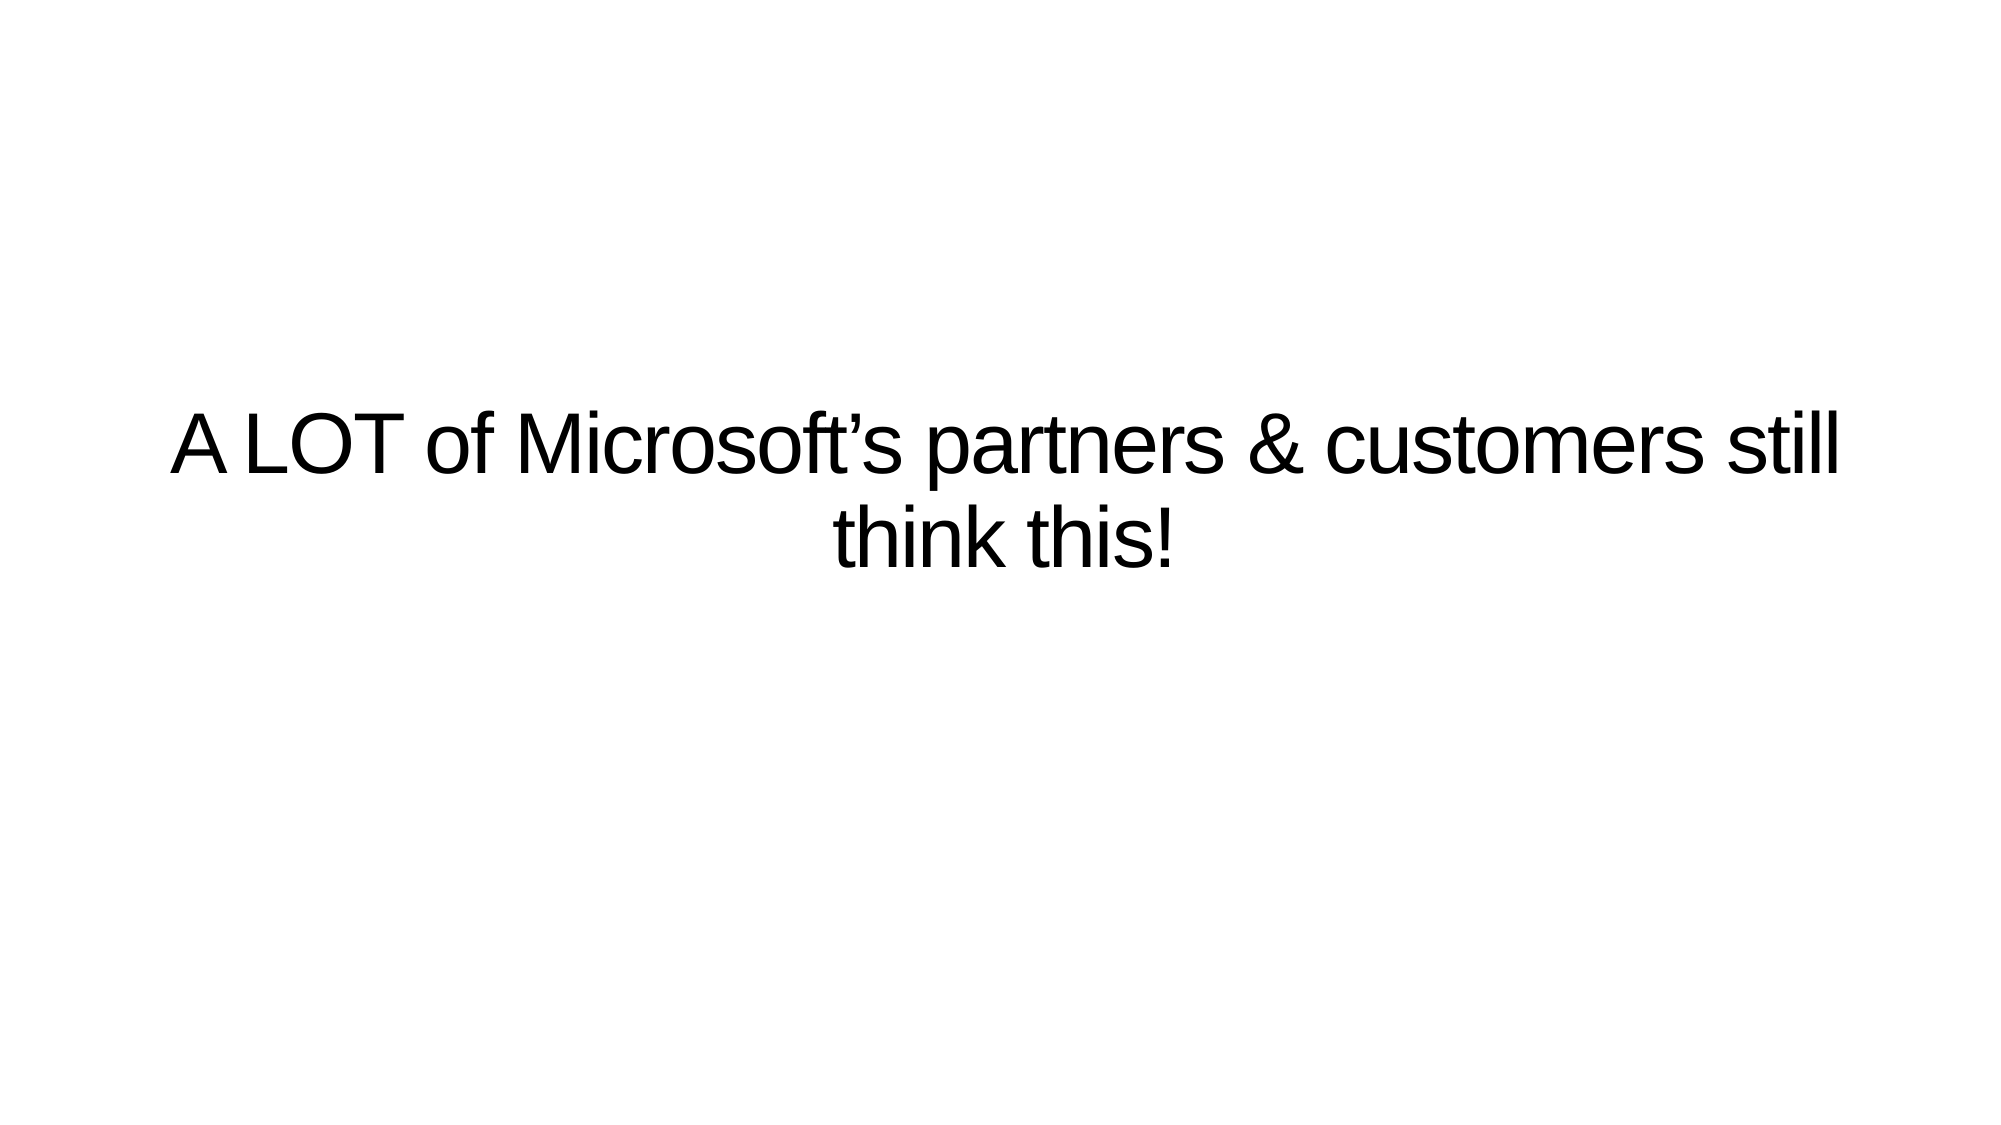

# A LOT of Microsoft’s partners & customers still think this!